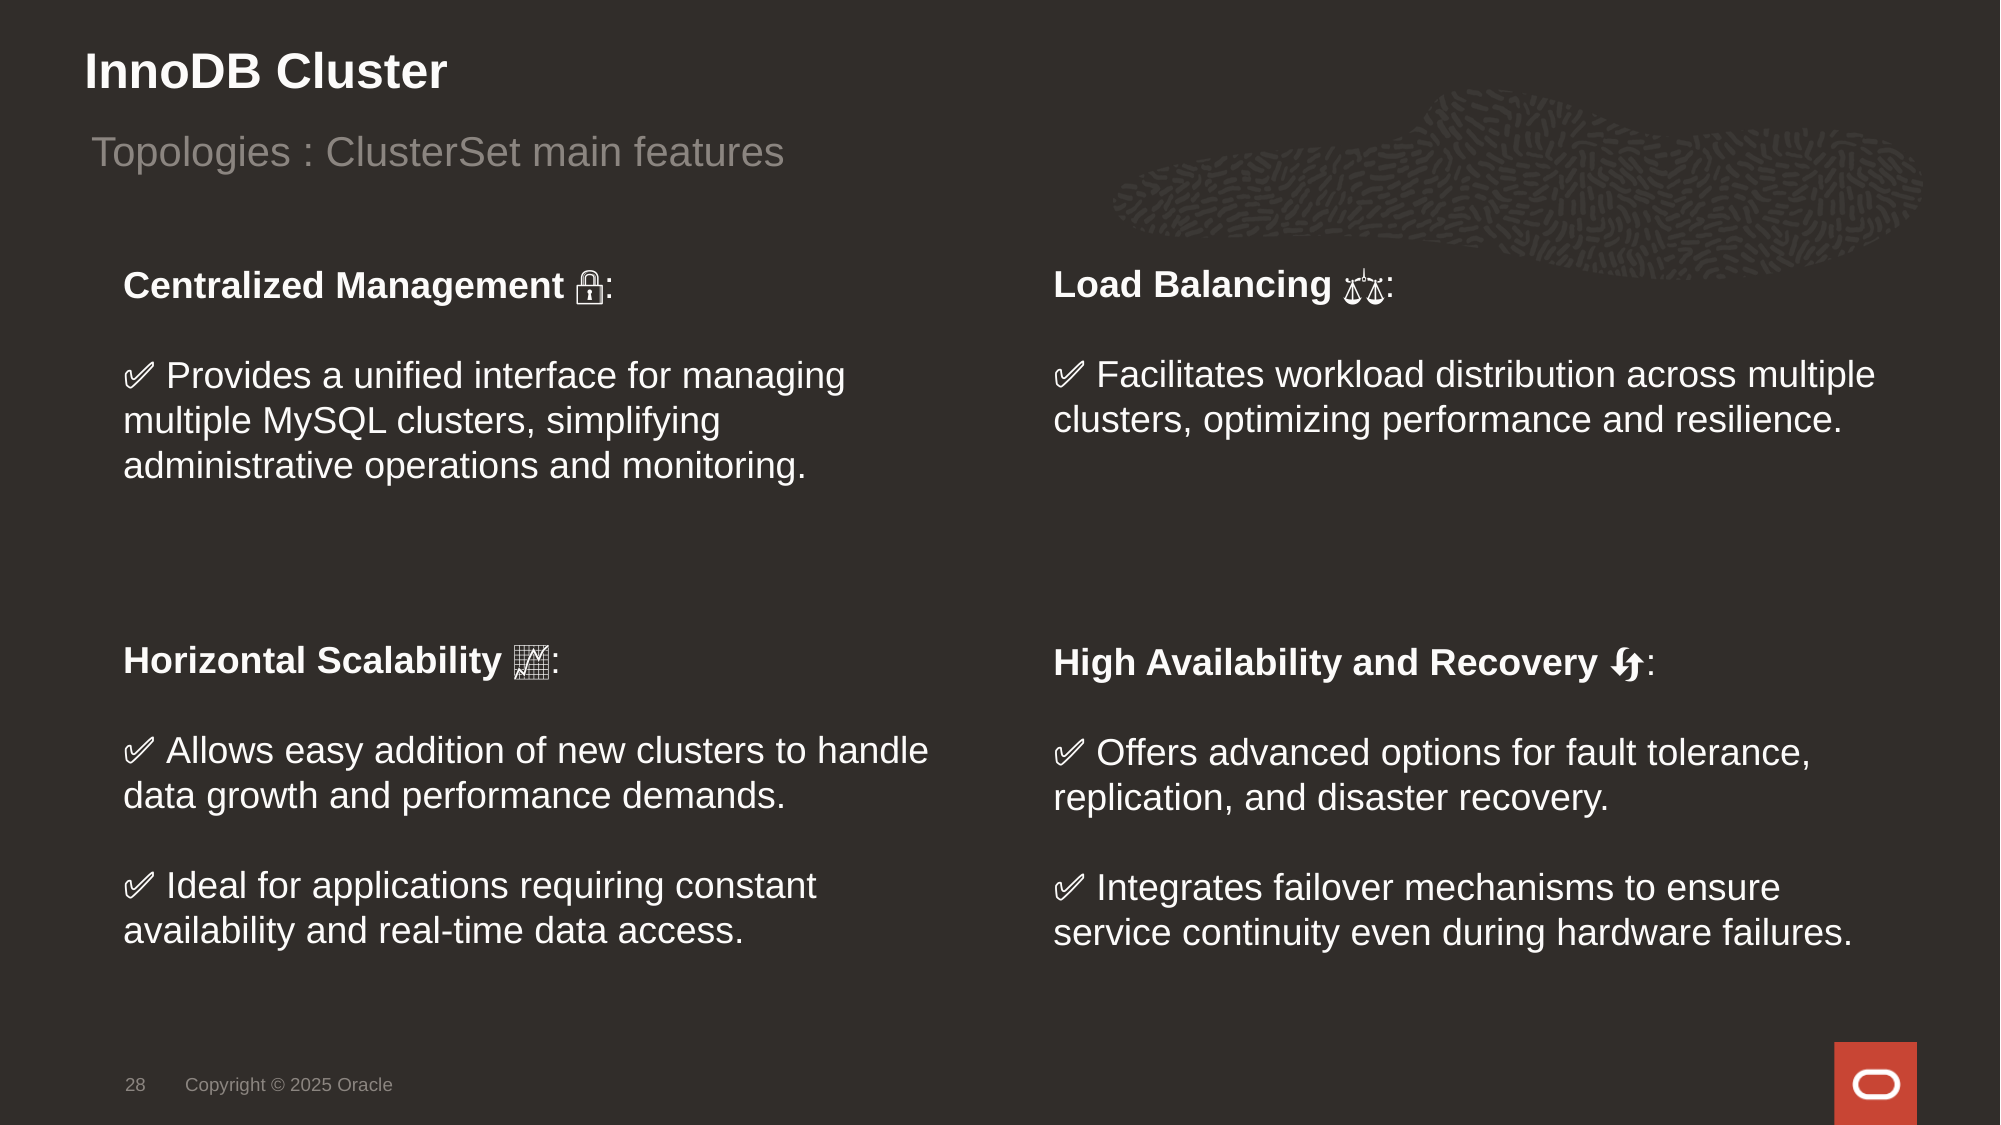

InnoDB Cluster
Topologies : ClusterSet main features
Load Balancing ⚖️:

✅ Facilitates workload distribution across multiple clusters, optimizing performance and resilience.

Centralized Management 🔒:

✅ Provides a unified interface for managing multiple MySQL clusters, simplifying administrative operations and monitoring.
Horizontal Scalability 📈:

✅ Allows easy addition of new clusters to handle data growth and performance demands.

✅ Ideal for applications requiring constant availability and real-time data access.
High Availability and Recovery 🔄:

✅ Offers advanced options for fault tolerance, replication, and disaster recovery.

✅ Integrates failover mechanisms to ensure service continuity even during hardware failures.
28
Copyright © 2025 Oracle